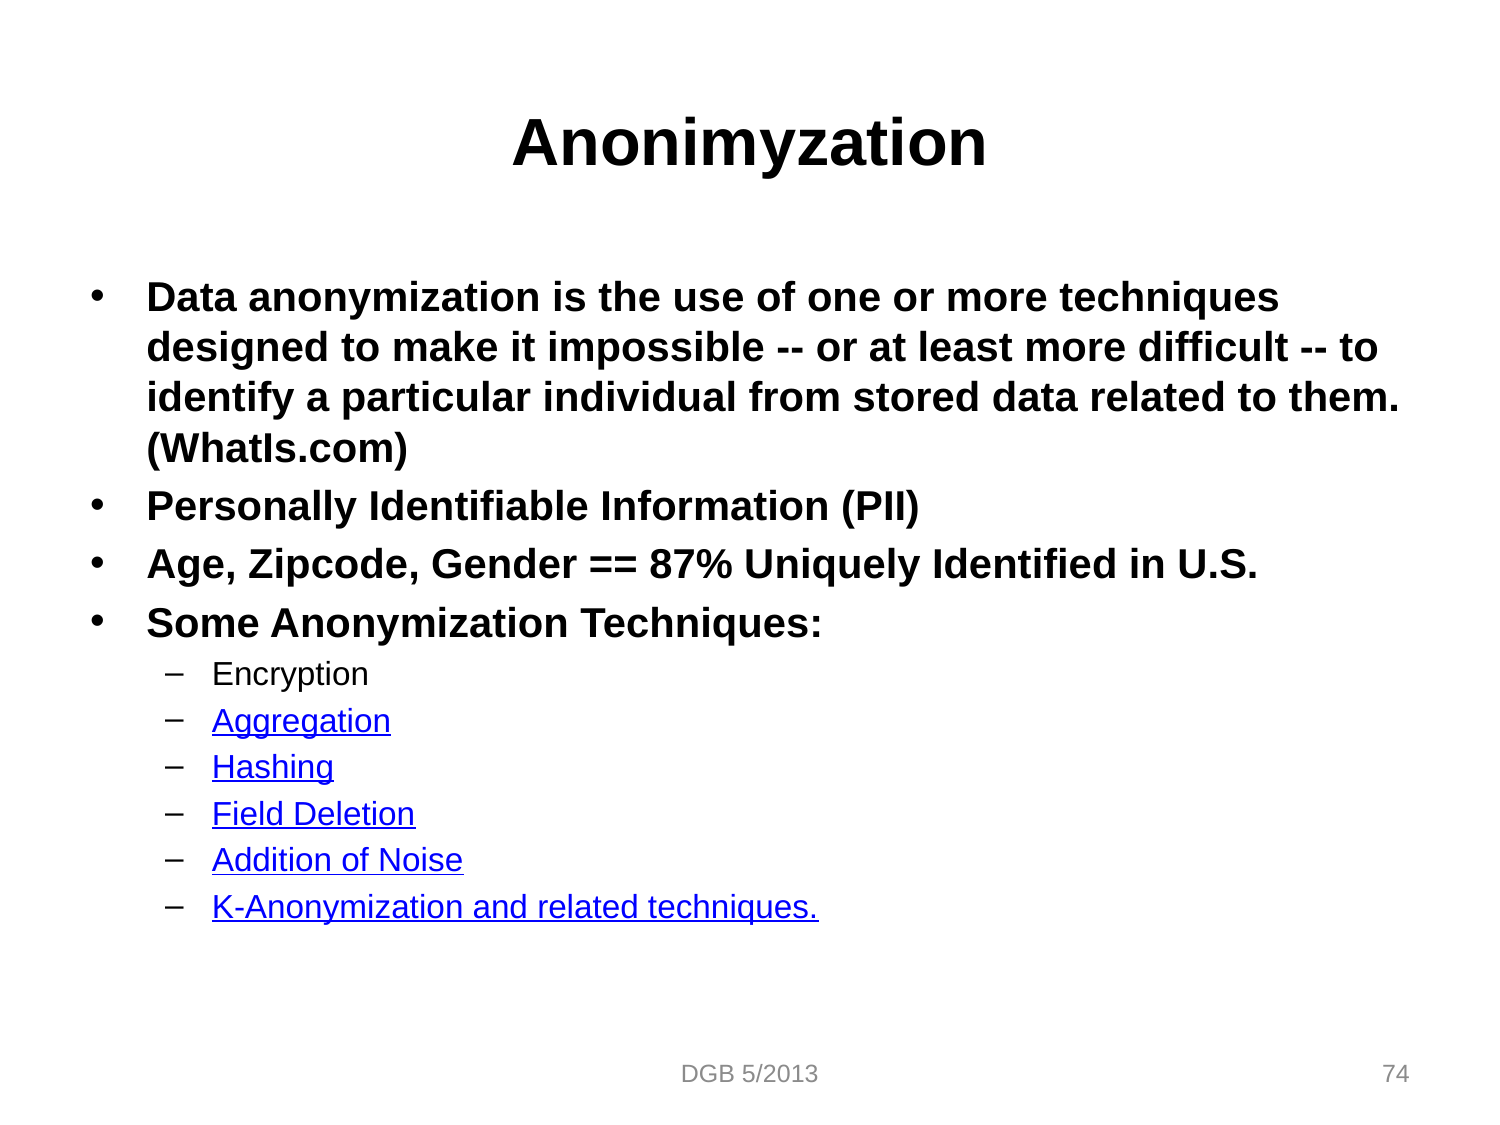

# Anonimyzation
Data anonymization is the use of one or more techniques designed to make it impossible -- or at least more difficult -- to identify a particular individual from stored data related to them. (WhatIs.com)
Personally Identifiable Information (PII)
Age, Zipcode, Gender == 87% Uniquely Identified in U.S.
Some Anonymization Techniques:
Encryption
Aggregation
Hashing
Field Deletion
Addition of Noise
K-Anonymization and related techniques.
DGB 5/2013
74